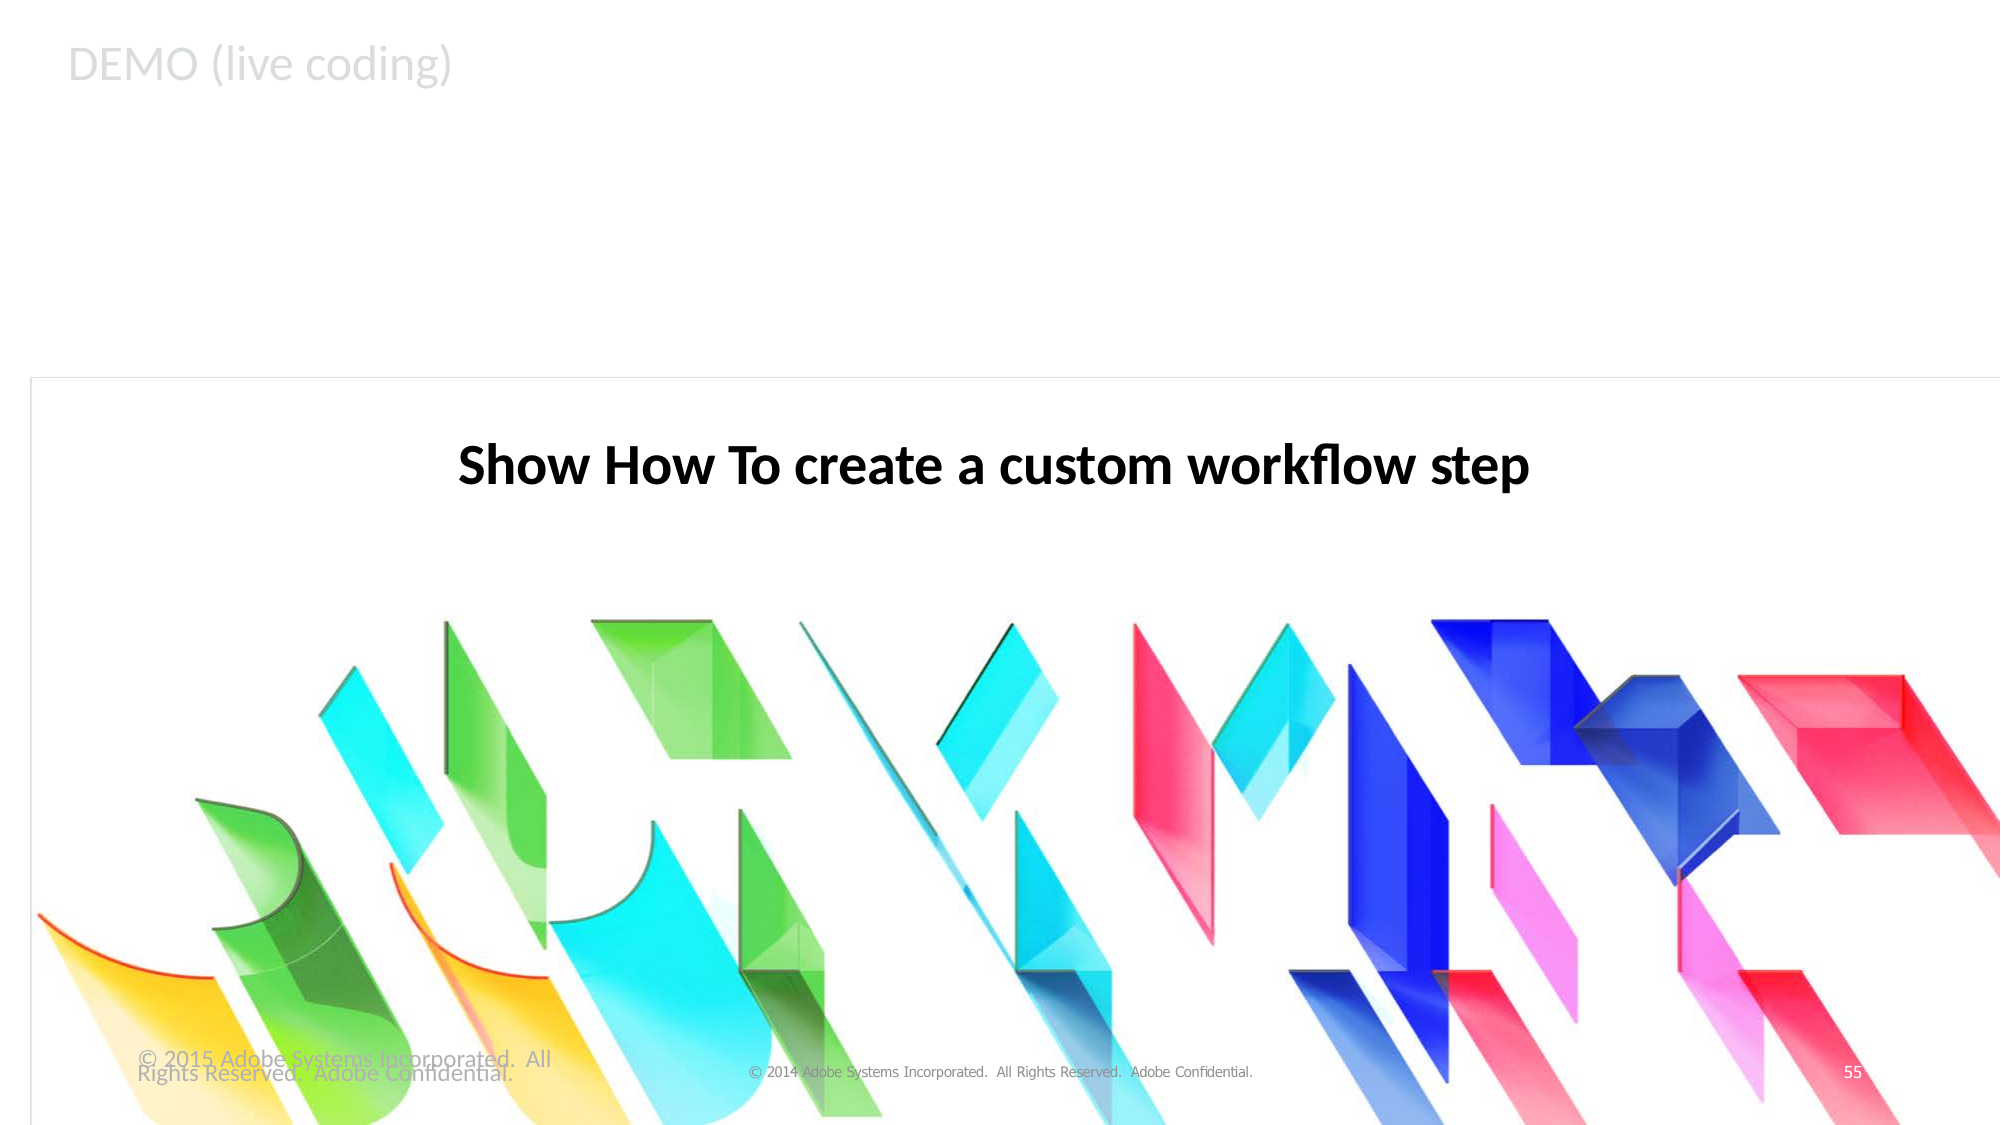

DEMO (live coding)
Show How To create a custom workflow step
© 2015 Adobe Systems Incorporated. All Rights Reserved. Adobe Confidential.
© 2014 Adobe Systems Incorporated. All Rights Reserved. Adobe Confidential.
55